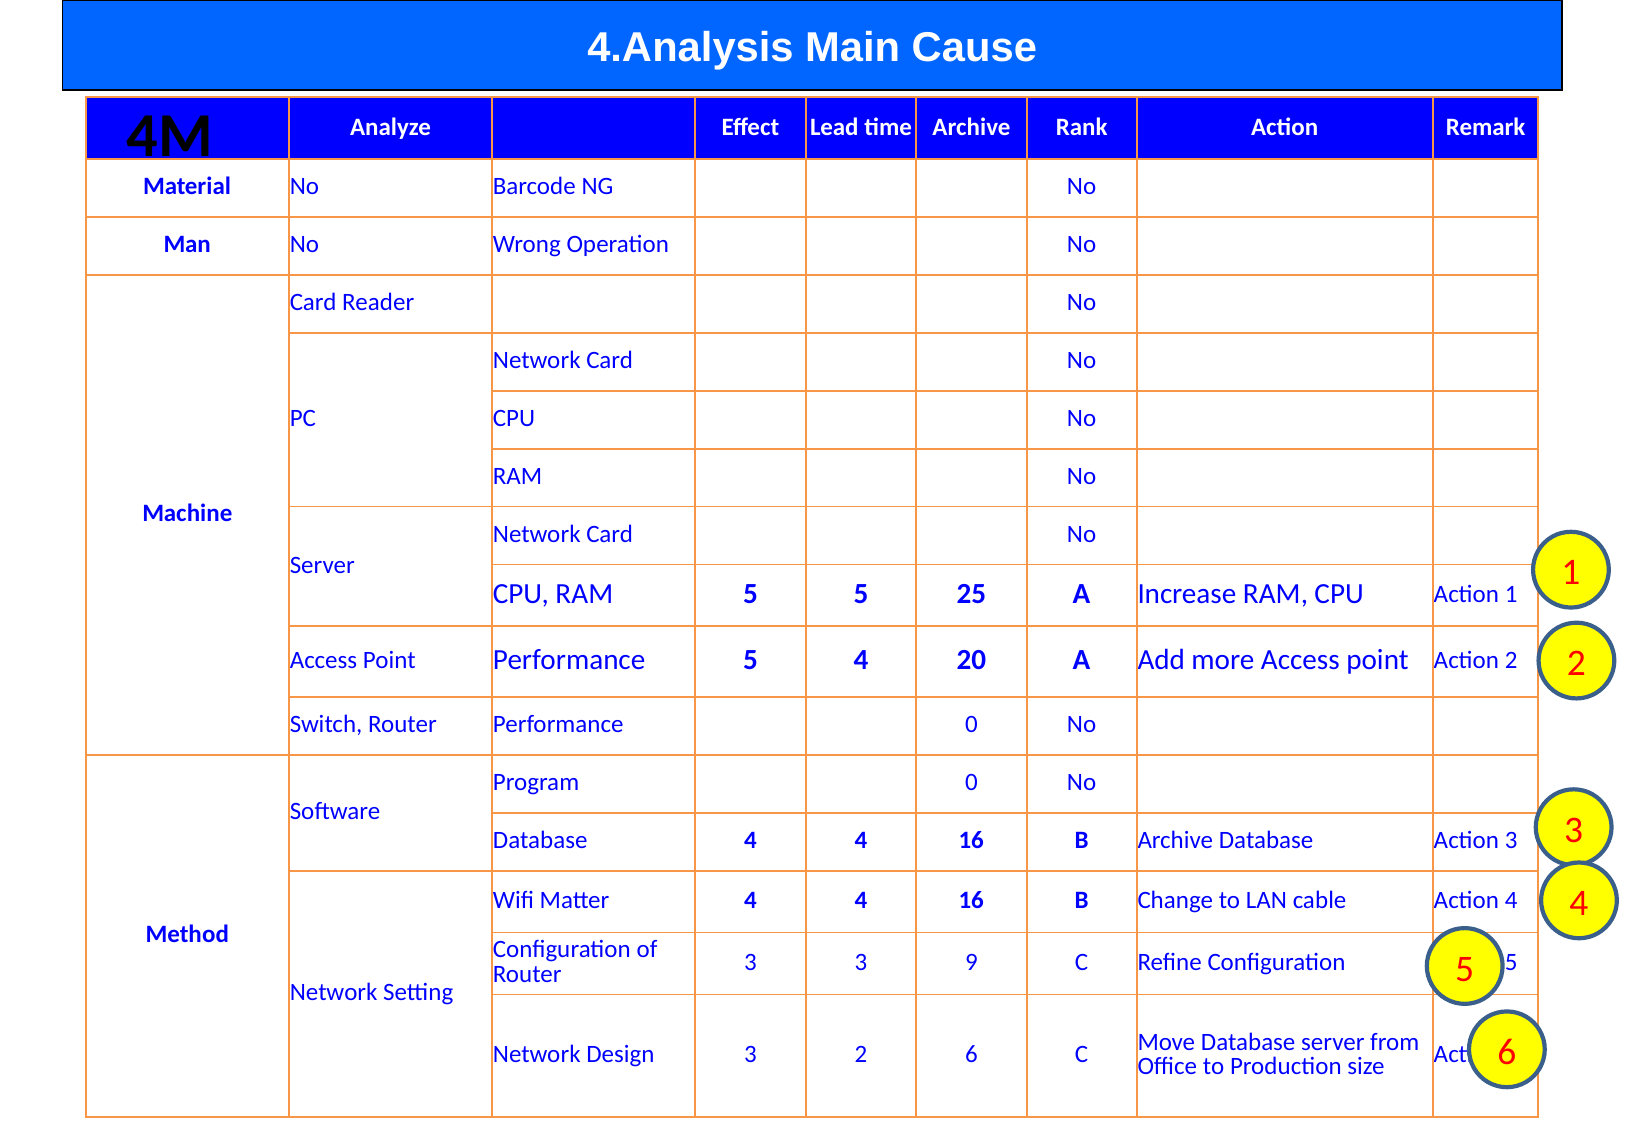

4.Analysis Main Cause
4M
|  | Analyze |  | Effect | Lead time | Archive | Rank | Action | Remark |
| --- | --- | --- | --- | --- | --- | --- | --- | --- |
| Material | No | Barcode NG |  |  |  | No |  |  |
| Man | No | Wrong Operation |  |  |  | No |  |  |
| Machine | Card Reader |  |  |  |  | No |  |  |
|  | PC | Network Card |  |  |  | No |  |  |
|  |  | CPU |  |  |  | No |  |  |
|  |  | RAM |  |  |  | No |  |  |
|  | Server | Network Card |  |  |  | No |  |  |
|  |  | CPU, RAM | 5 | 5 | 25 | A | Increase RAM, CPU | Action 1 |
|  | Access Point | Performance | 5 | 4 | 20 | A | Add more Access point | Action 2 |
|  | Switch, Router | Performance |  |  | 0 | No |  |  |
| Method | Software | Program |  |  | 0 | No |  |  |
|  |  | Database | 4 | 4 | 16 | B | Archive Database | Action 3 |
|  | Network Setting | Wifi Matter | 4 | 4 | 16 | B | Change to LAN cable | Action 4 |
|  |  | Configuration of Router | 3 | 3 | 9 | C | Refine Configuration | Action 5 |
|  |  | Network Design | 3 | 2 | 6 | C | Move Database server from Office to Production size | Action 6 |
1
2
3
4
5
6